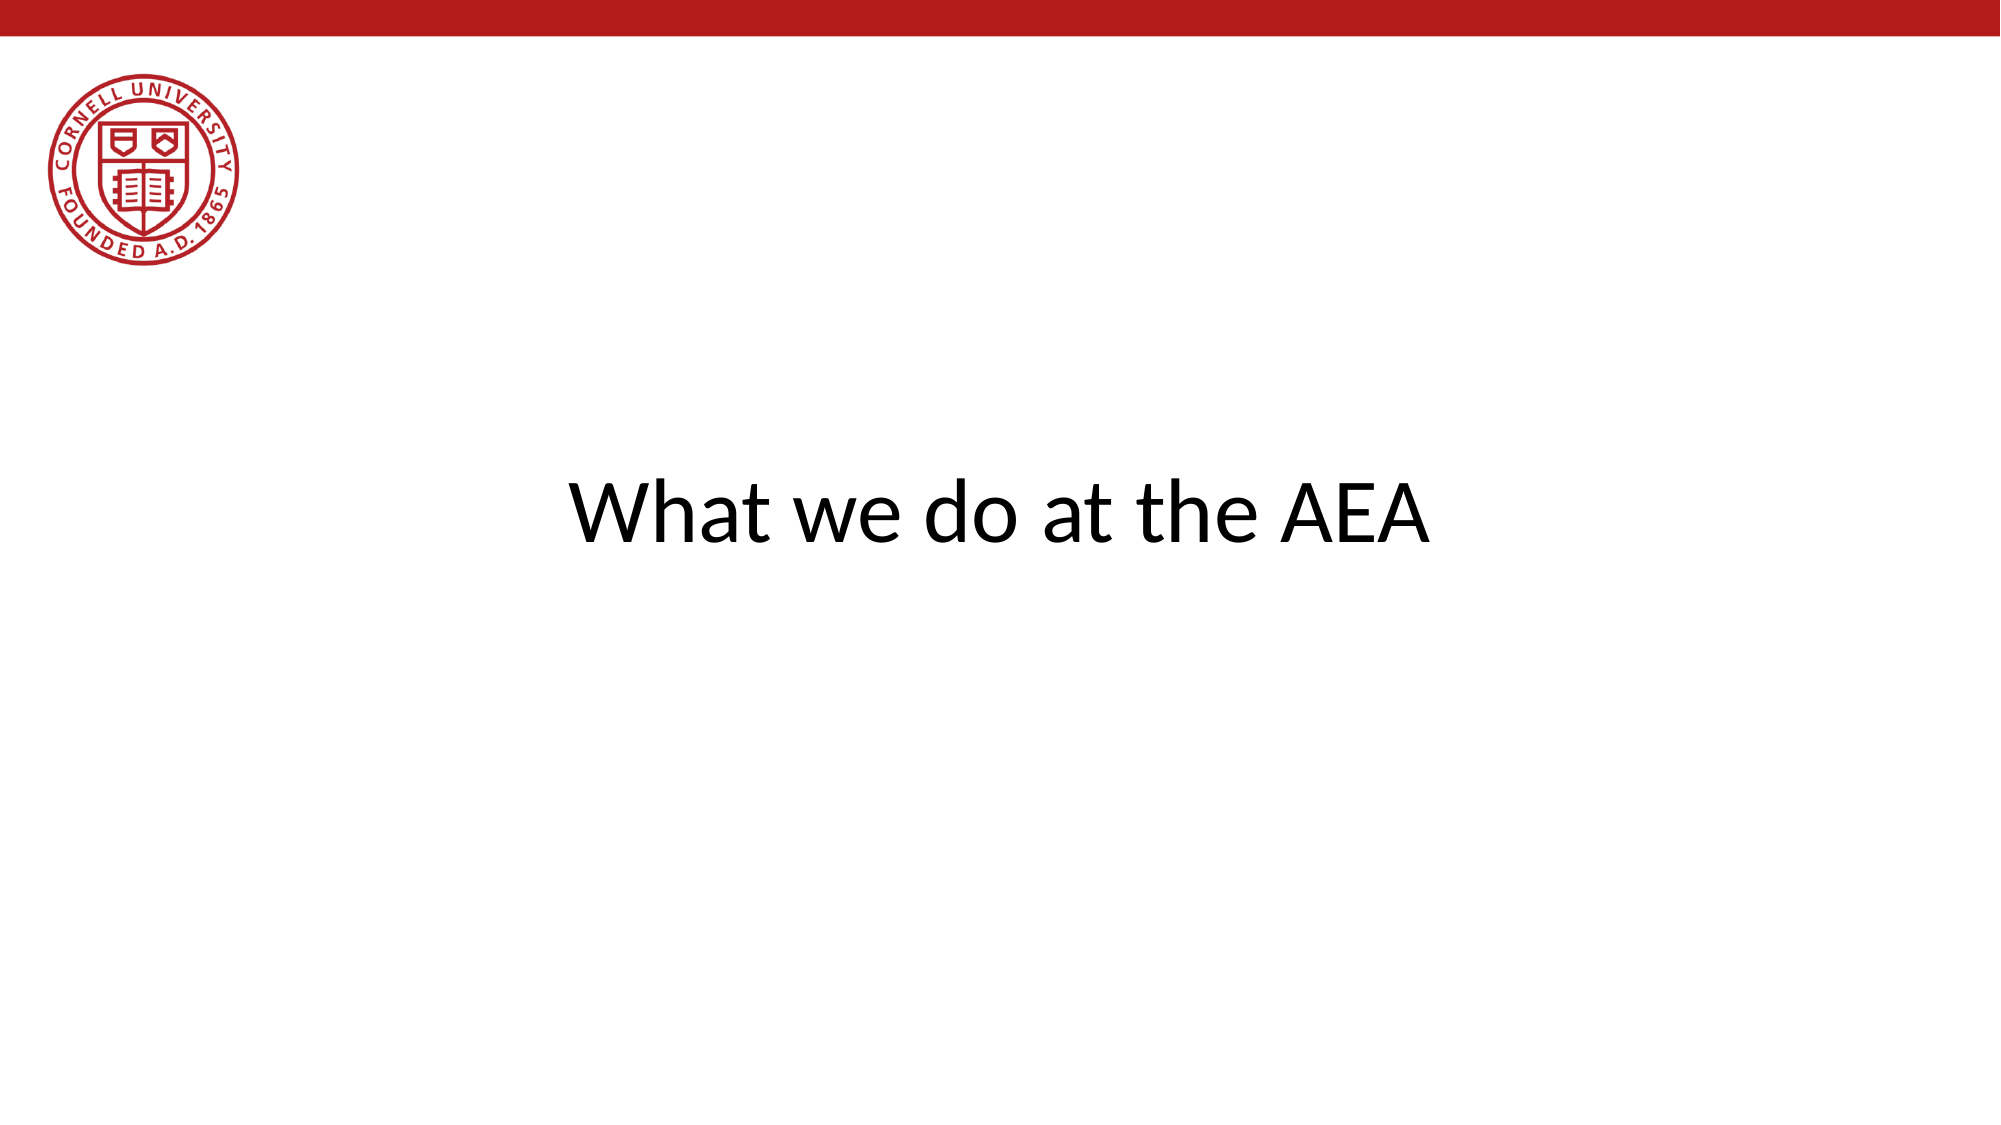

# What we do at the AEA